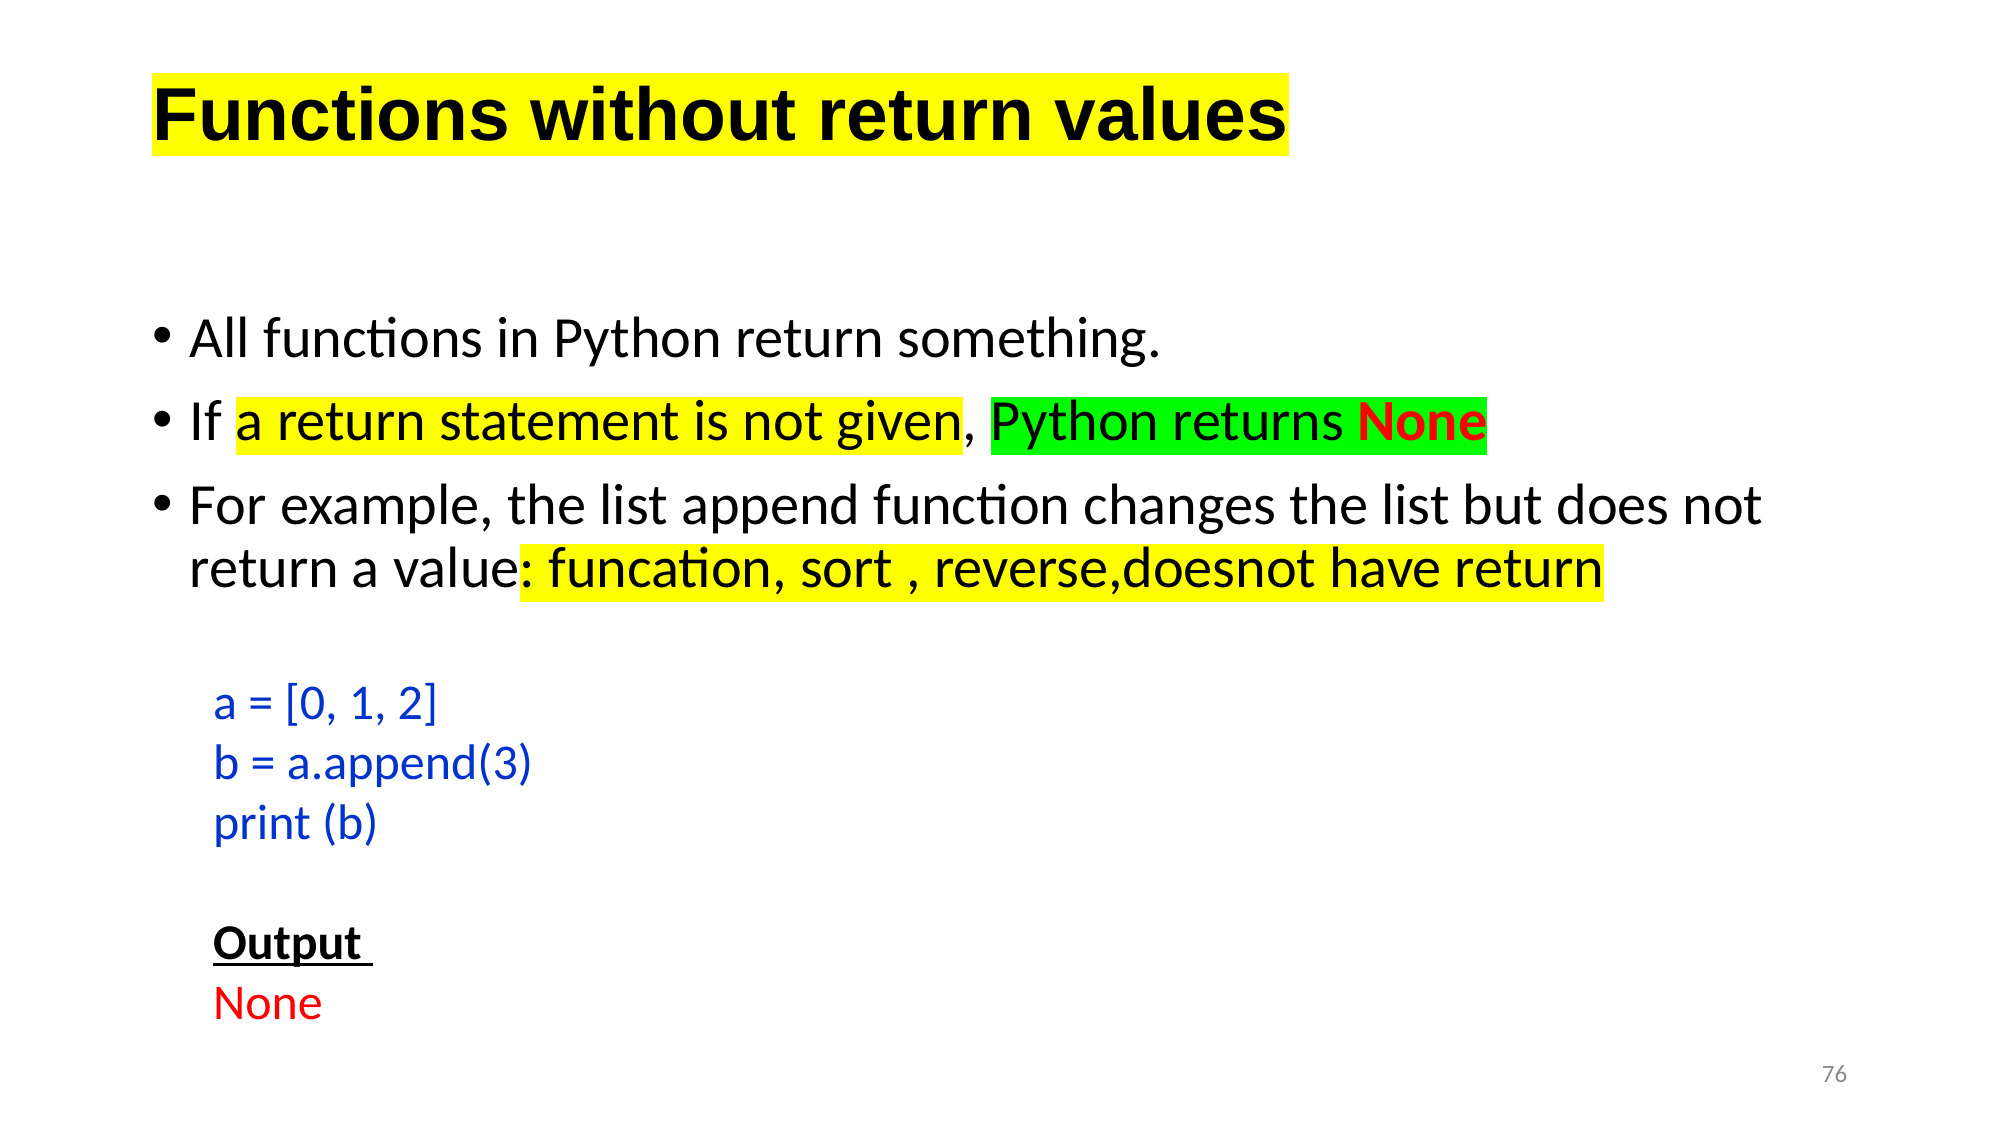

# Functions without return values
All functions in Python return something.
If a return statement is not given, Python returns None
For example, the list append function changes the list but does not return a value: funcation, sort , reverse,doesnot have return

a = [0, 1, 2]
b = a.append(3)
print (b)
Output
None
76